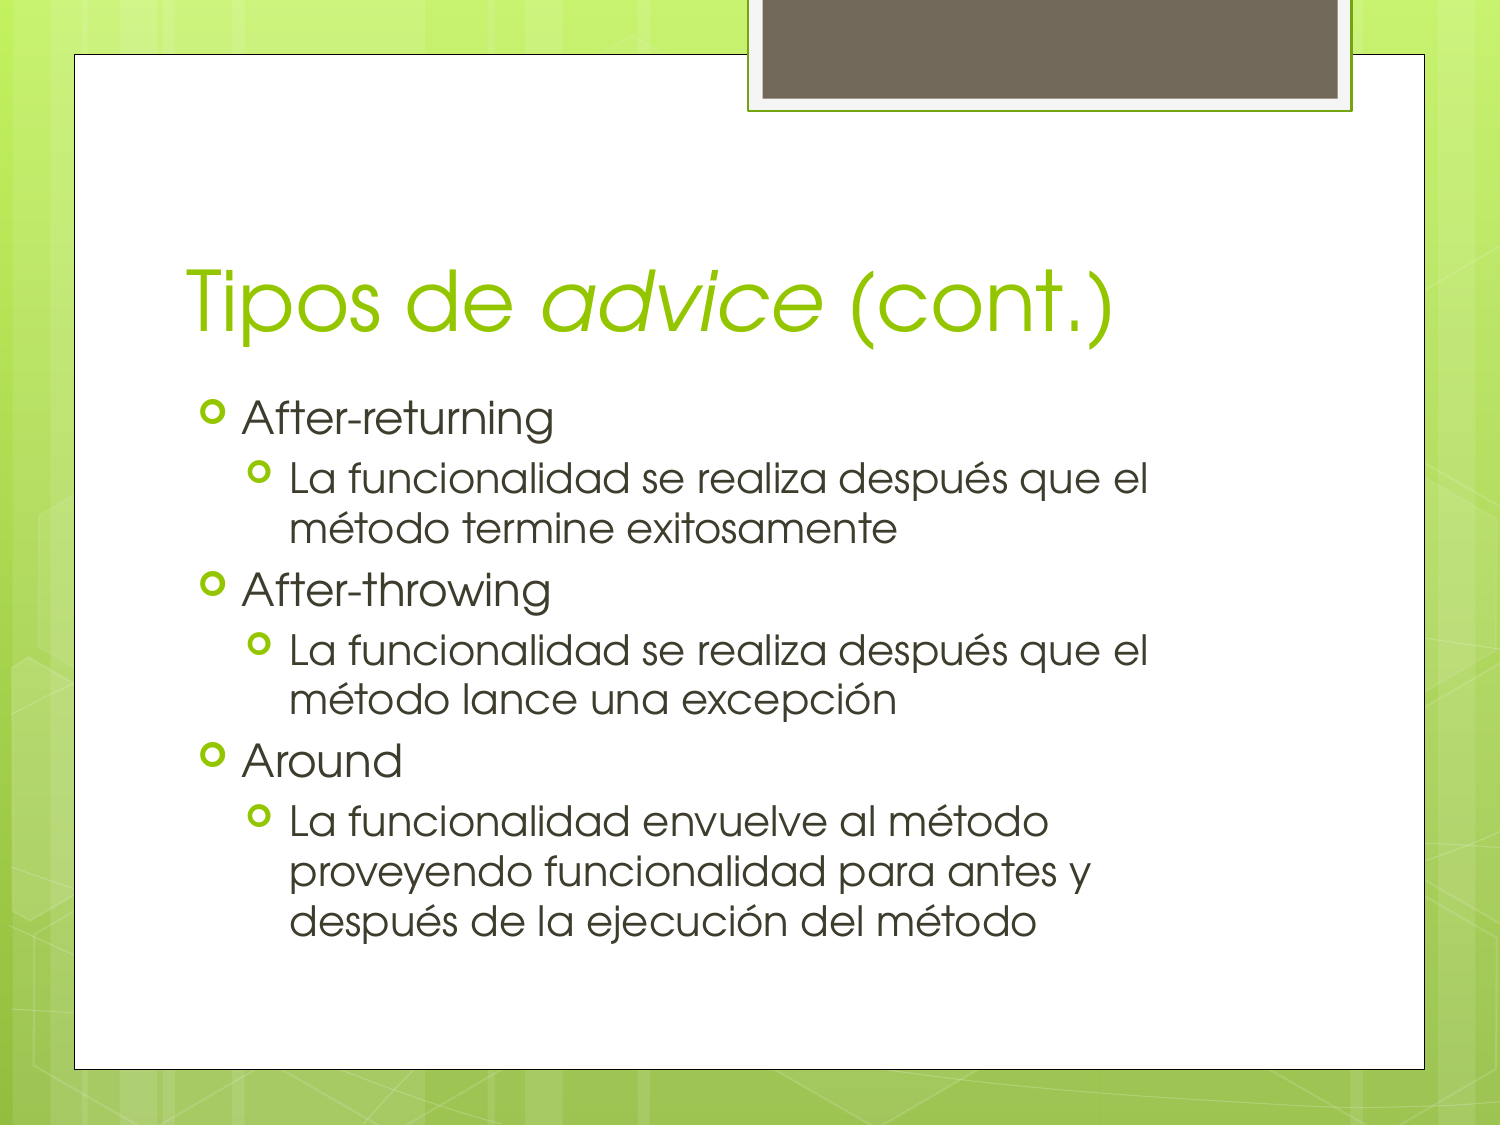

# Tipos de advice (cont.)
After-returning
La funcionalidad se realiza después que el método termine exitosamente
After-throwing
La funcionalidad se realiza después que el método lance una excepción
Around
La funcionalidad envuelve al método proveyendo funcionalidad para antes y después de la ejecución del método